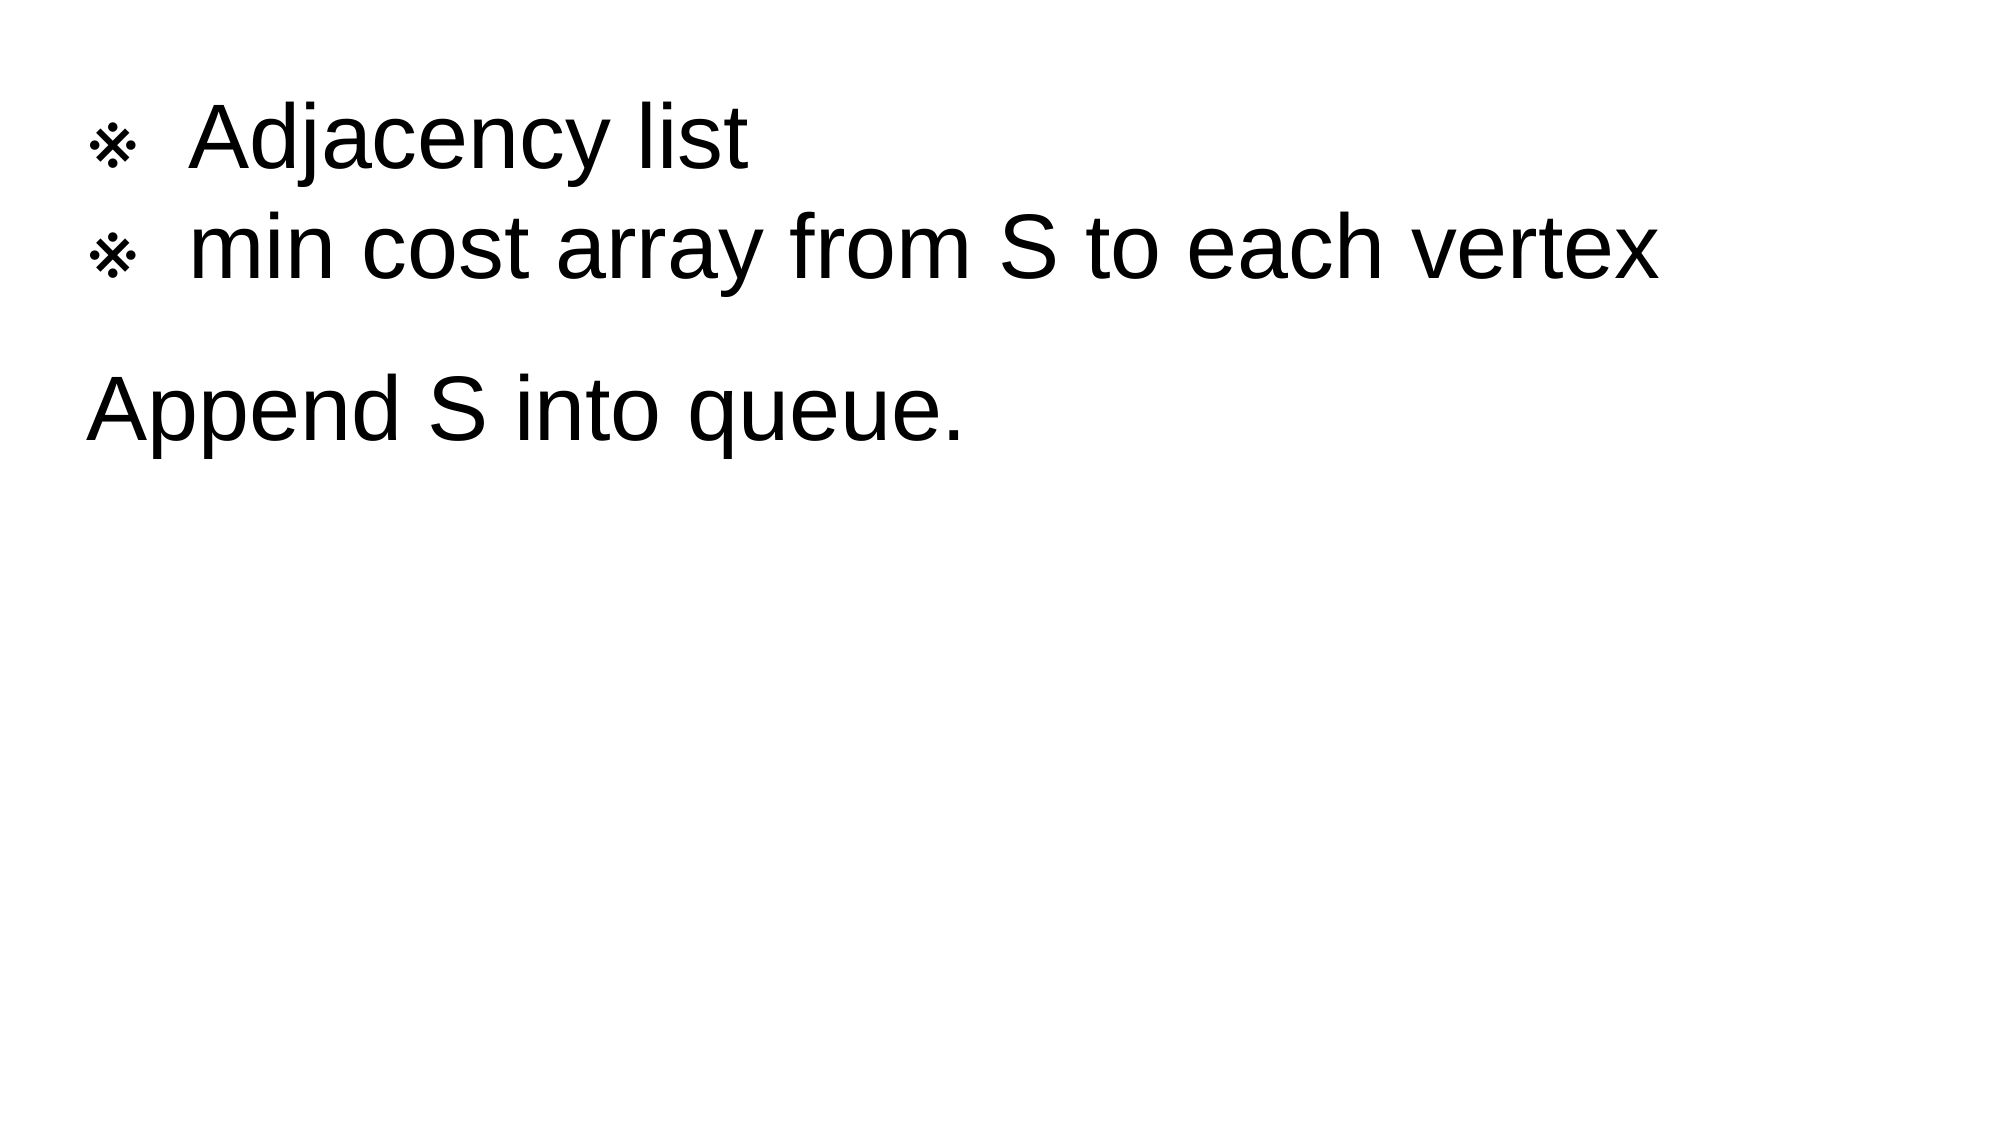

※ Adjacency list
※ min cost array from S to each vertex
Append S into queue.